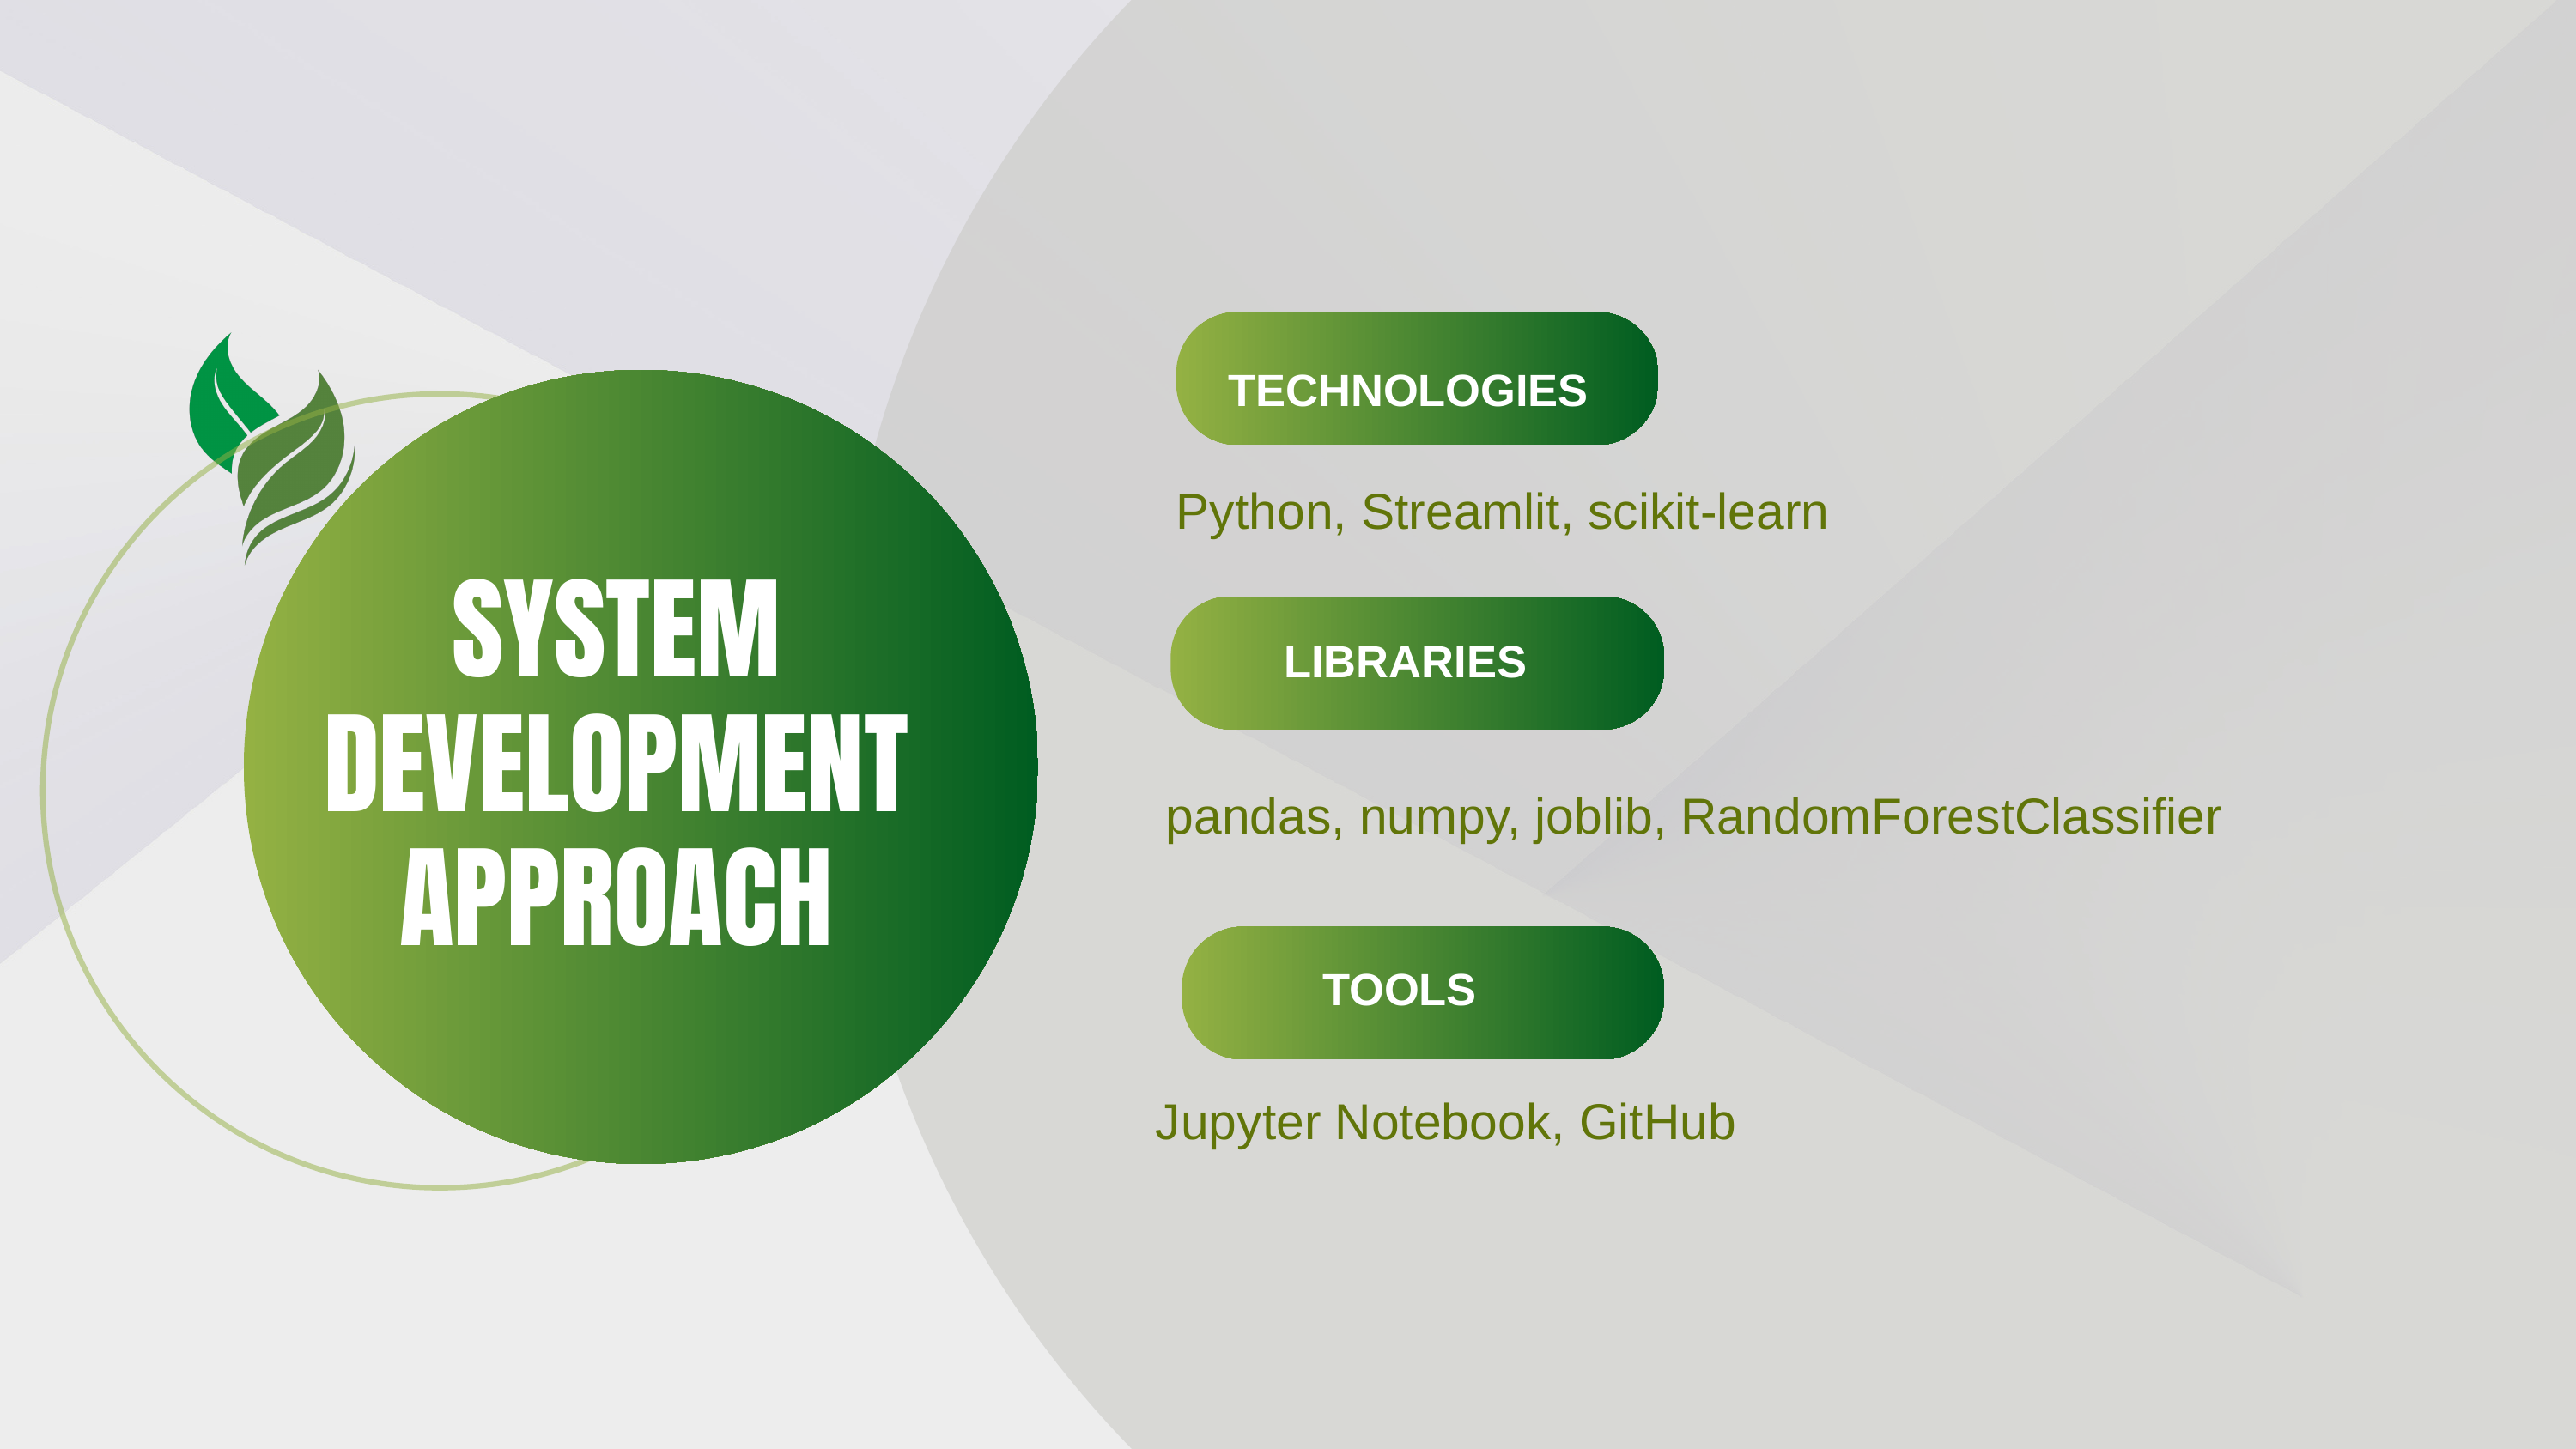

TECHNOLOGIES

Python, Streamlit, scikit-learn
SYSTEM DEVELOPMENT APPROACH

LIBRARIES
pandas, numpy, joblib, RandomForestClassifier

TOOLS
Jupyter Notebook, GitHub